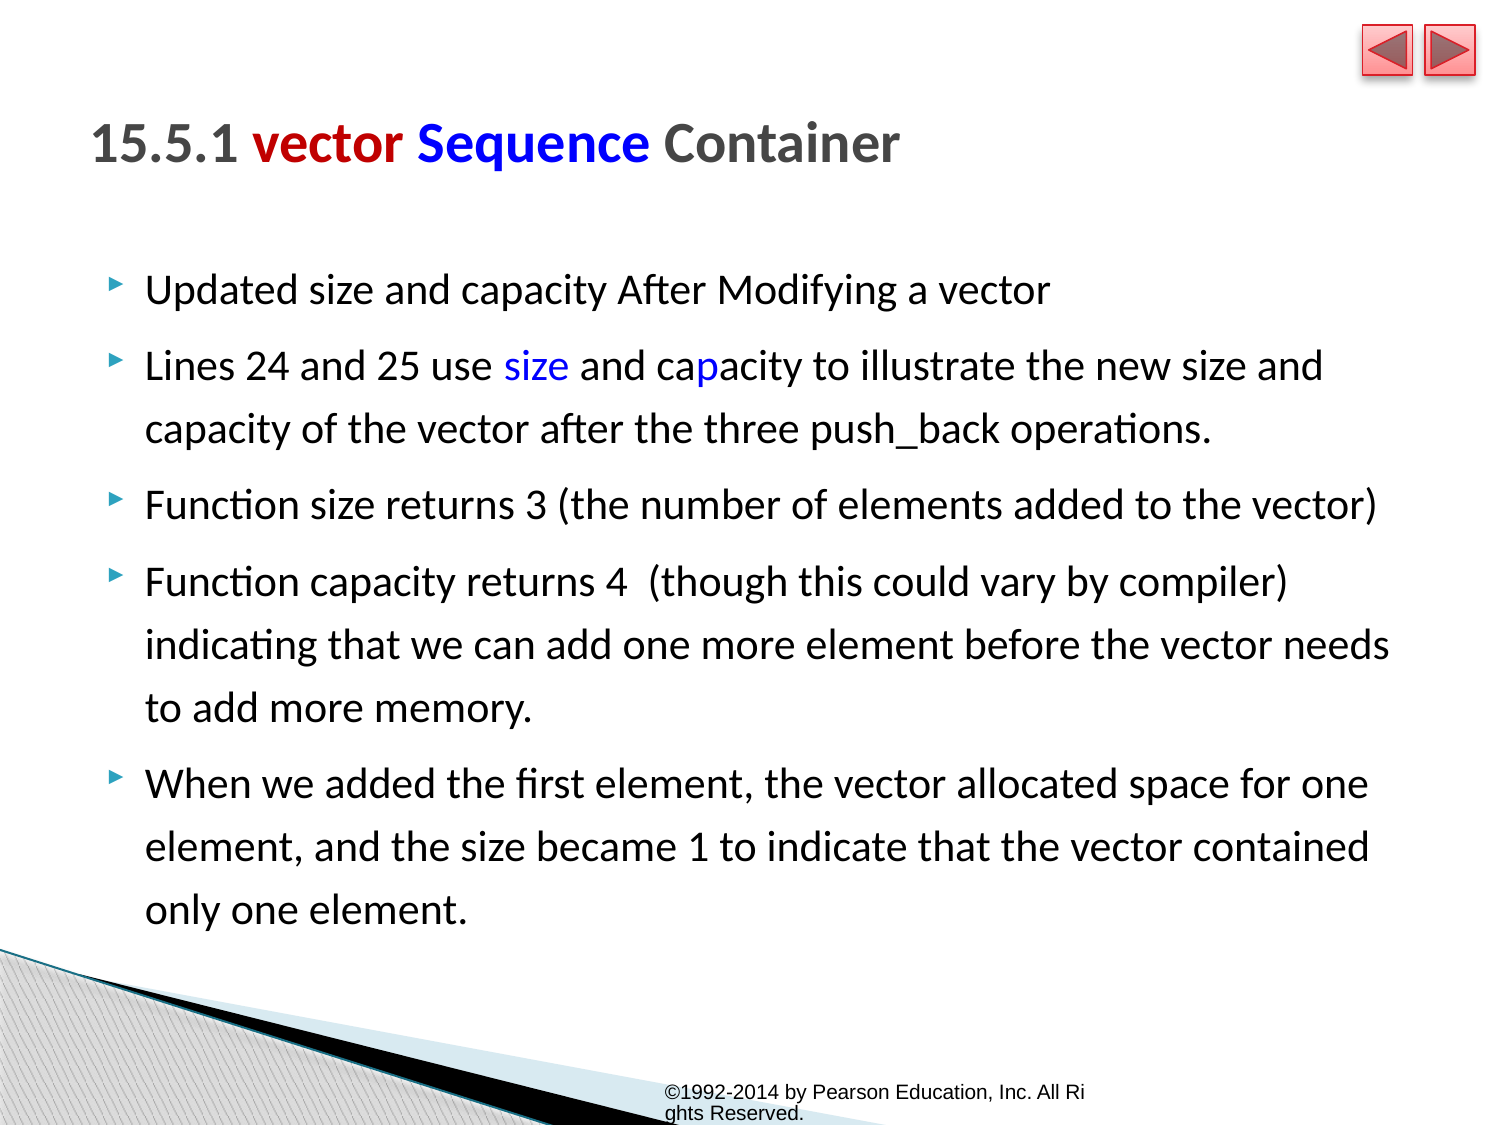

# 15.5.1 vector Sequence Container
Updated size and capacity After Modifying a vector
Lines 24 and 25 use size and capacity to illustrate the new size and capacity of the vector after the three push_back operations.
Function size returns 3 (the number of elements added to the vector)
Function capacity returns 4  (though this could vary by compiler) indicating that we can add one more element before the vector needs to add more memory.
When we added the first element, the vector allocated space for one element, and the size became 1 to indicate that the vector contained only one element.
©1992-2014 by Pearson Education, Inc. All Rights Reserved.